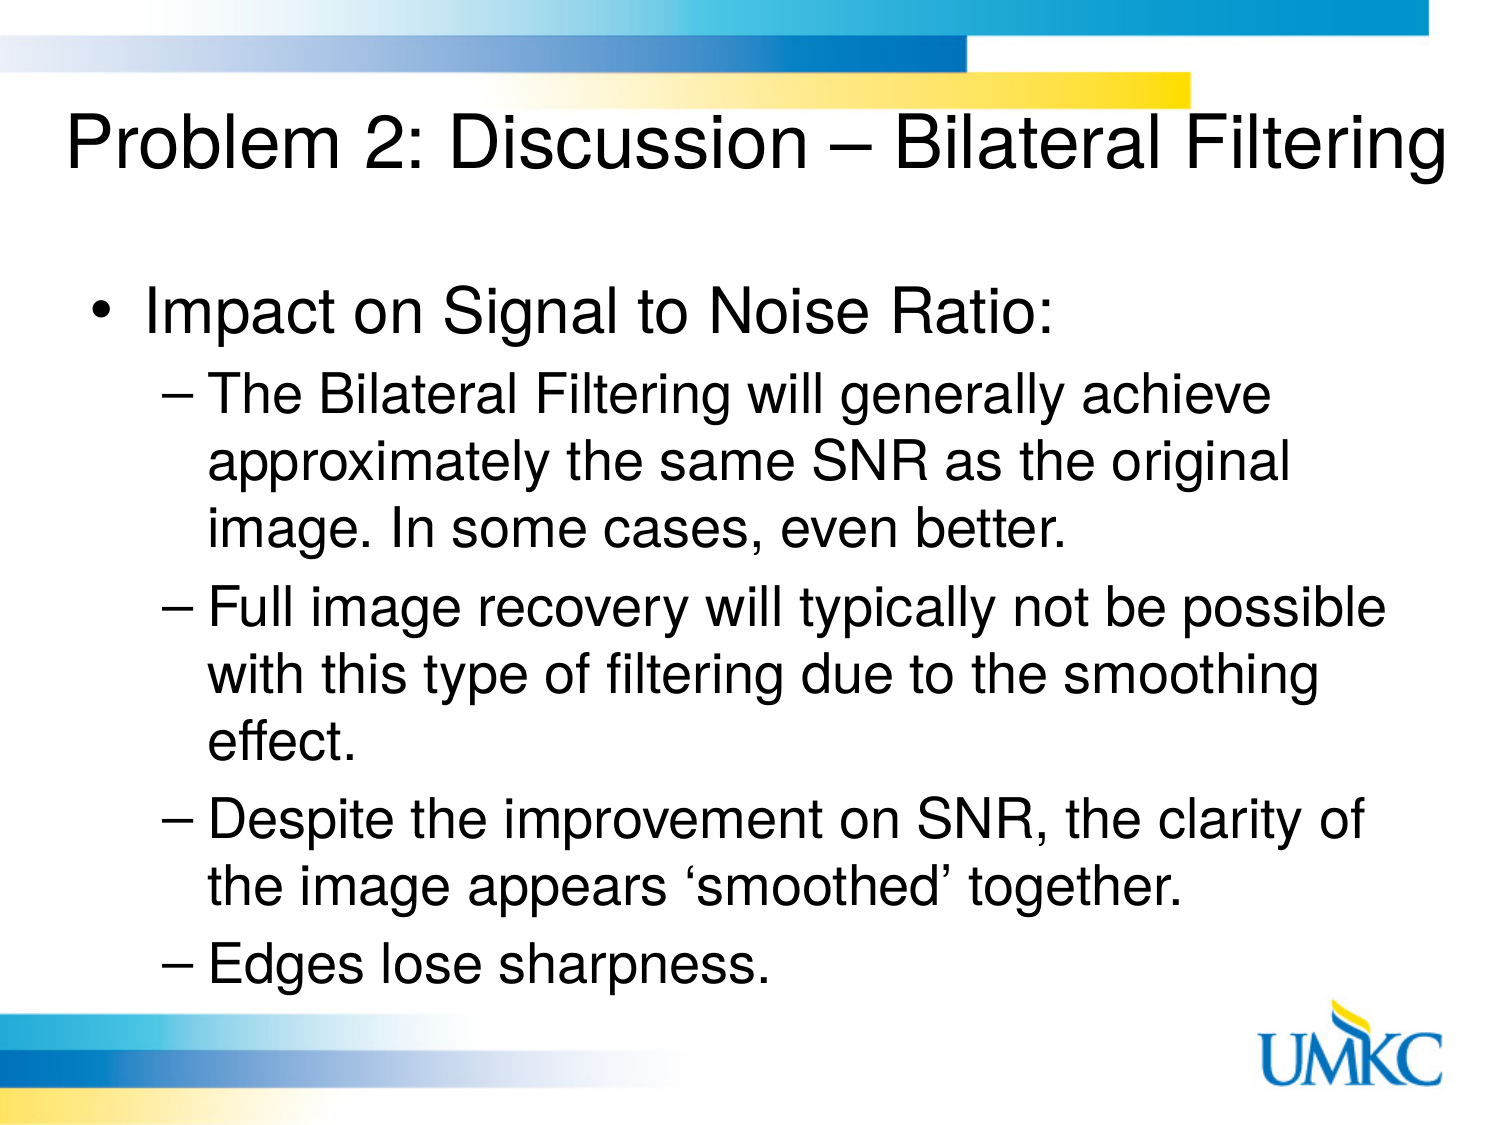

# Problem 2: Discussion – Bilateral Filtering
Impact on Signal to Noise Ratio:
The Bilateral Filtering will generally achieve approximately the same SNR as the original image. In some cases, even better.
Full image recovery will typically not be possible with this type of filtering due to the smoothing effect.
Despite the improvement on SNR, the clarity of the image appears ‘smoothed’ together.
Edges lose sharpness.